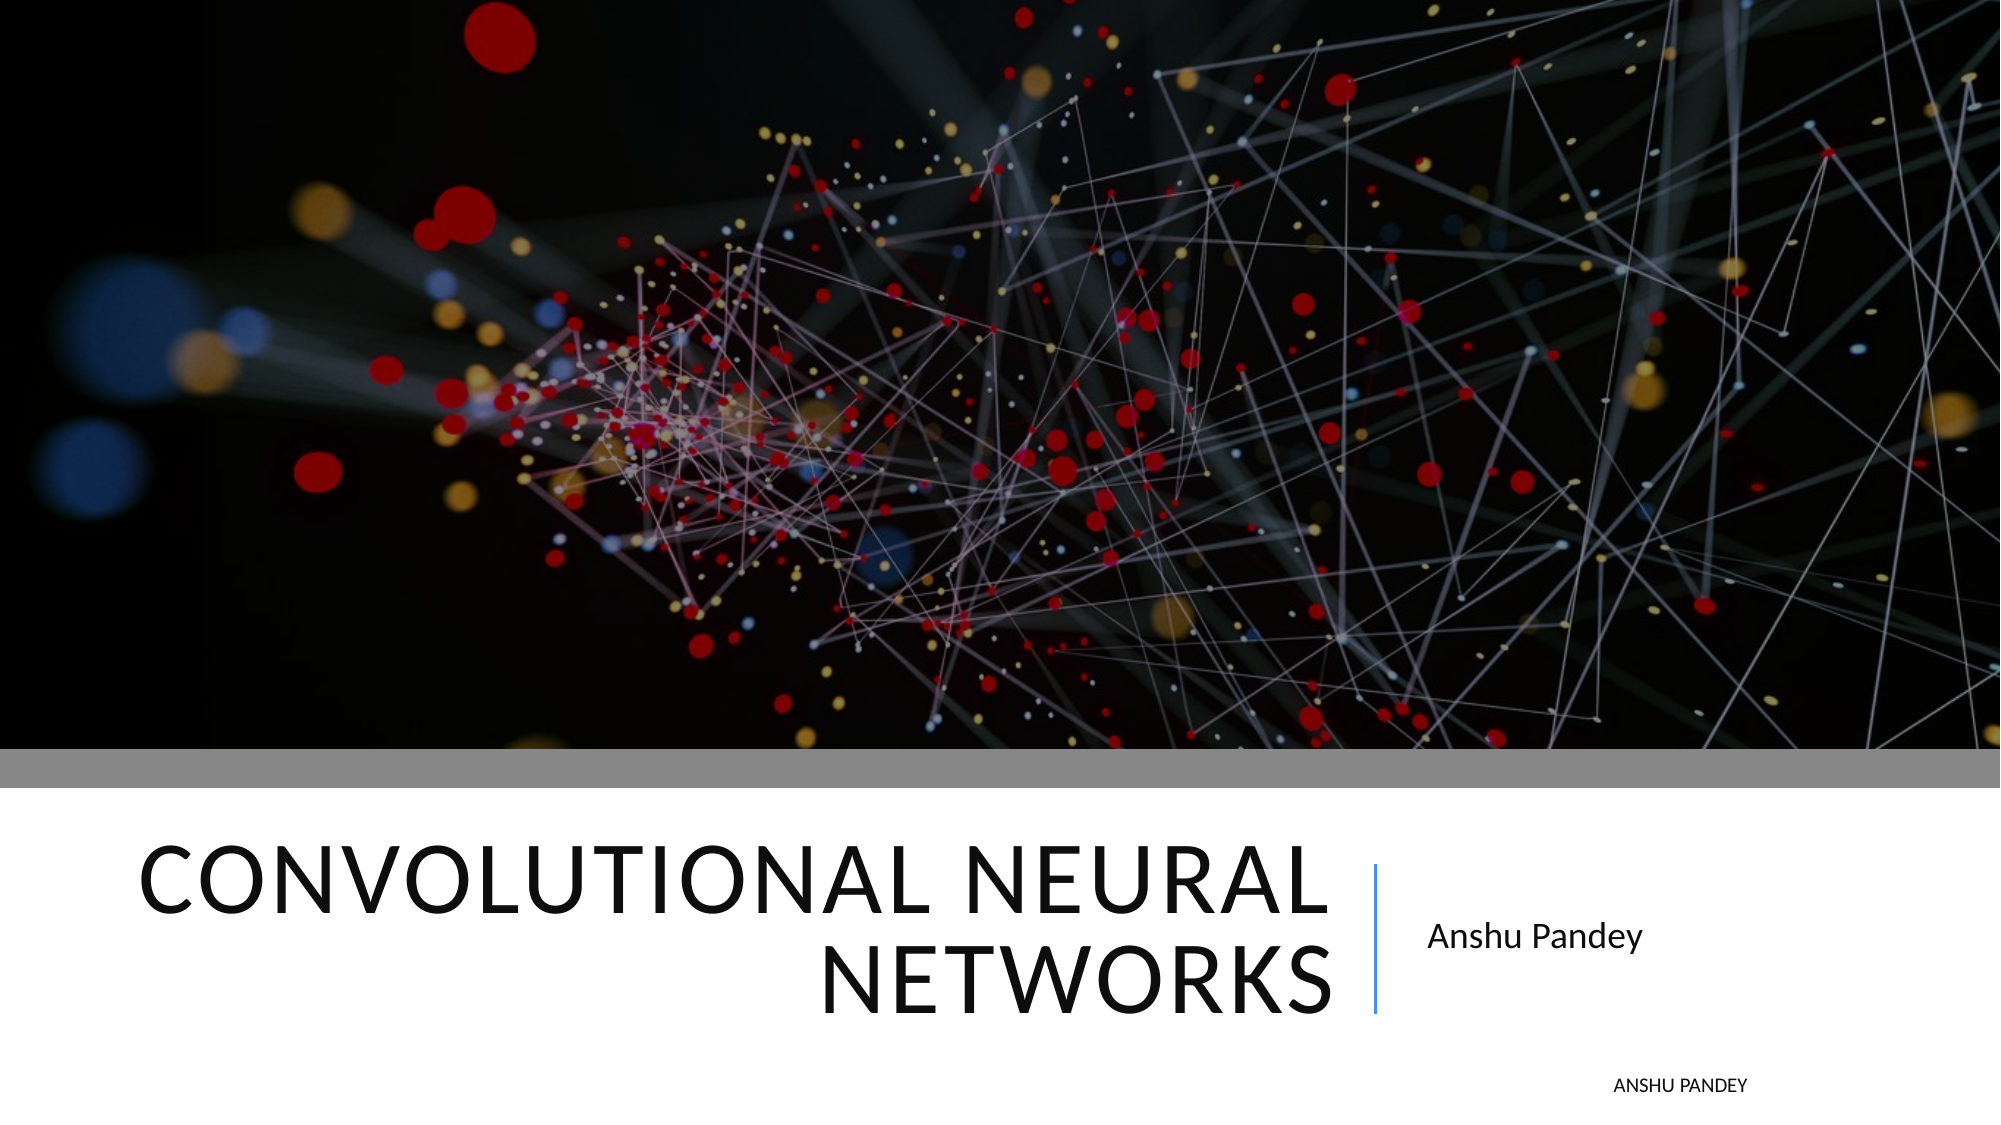

# Convolutional neural networks
Anshu Pandey
Anshu Pandey